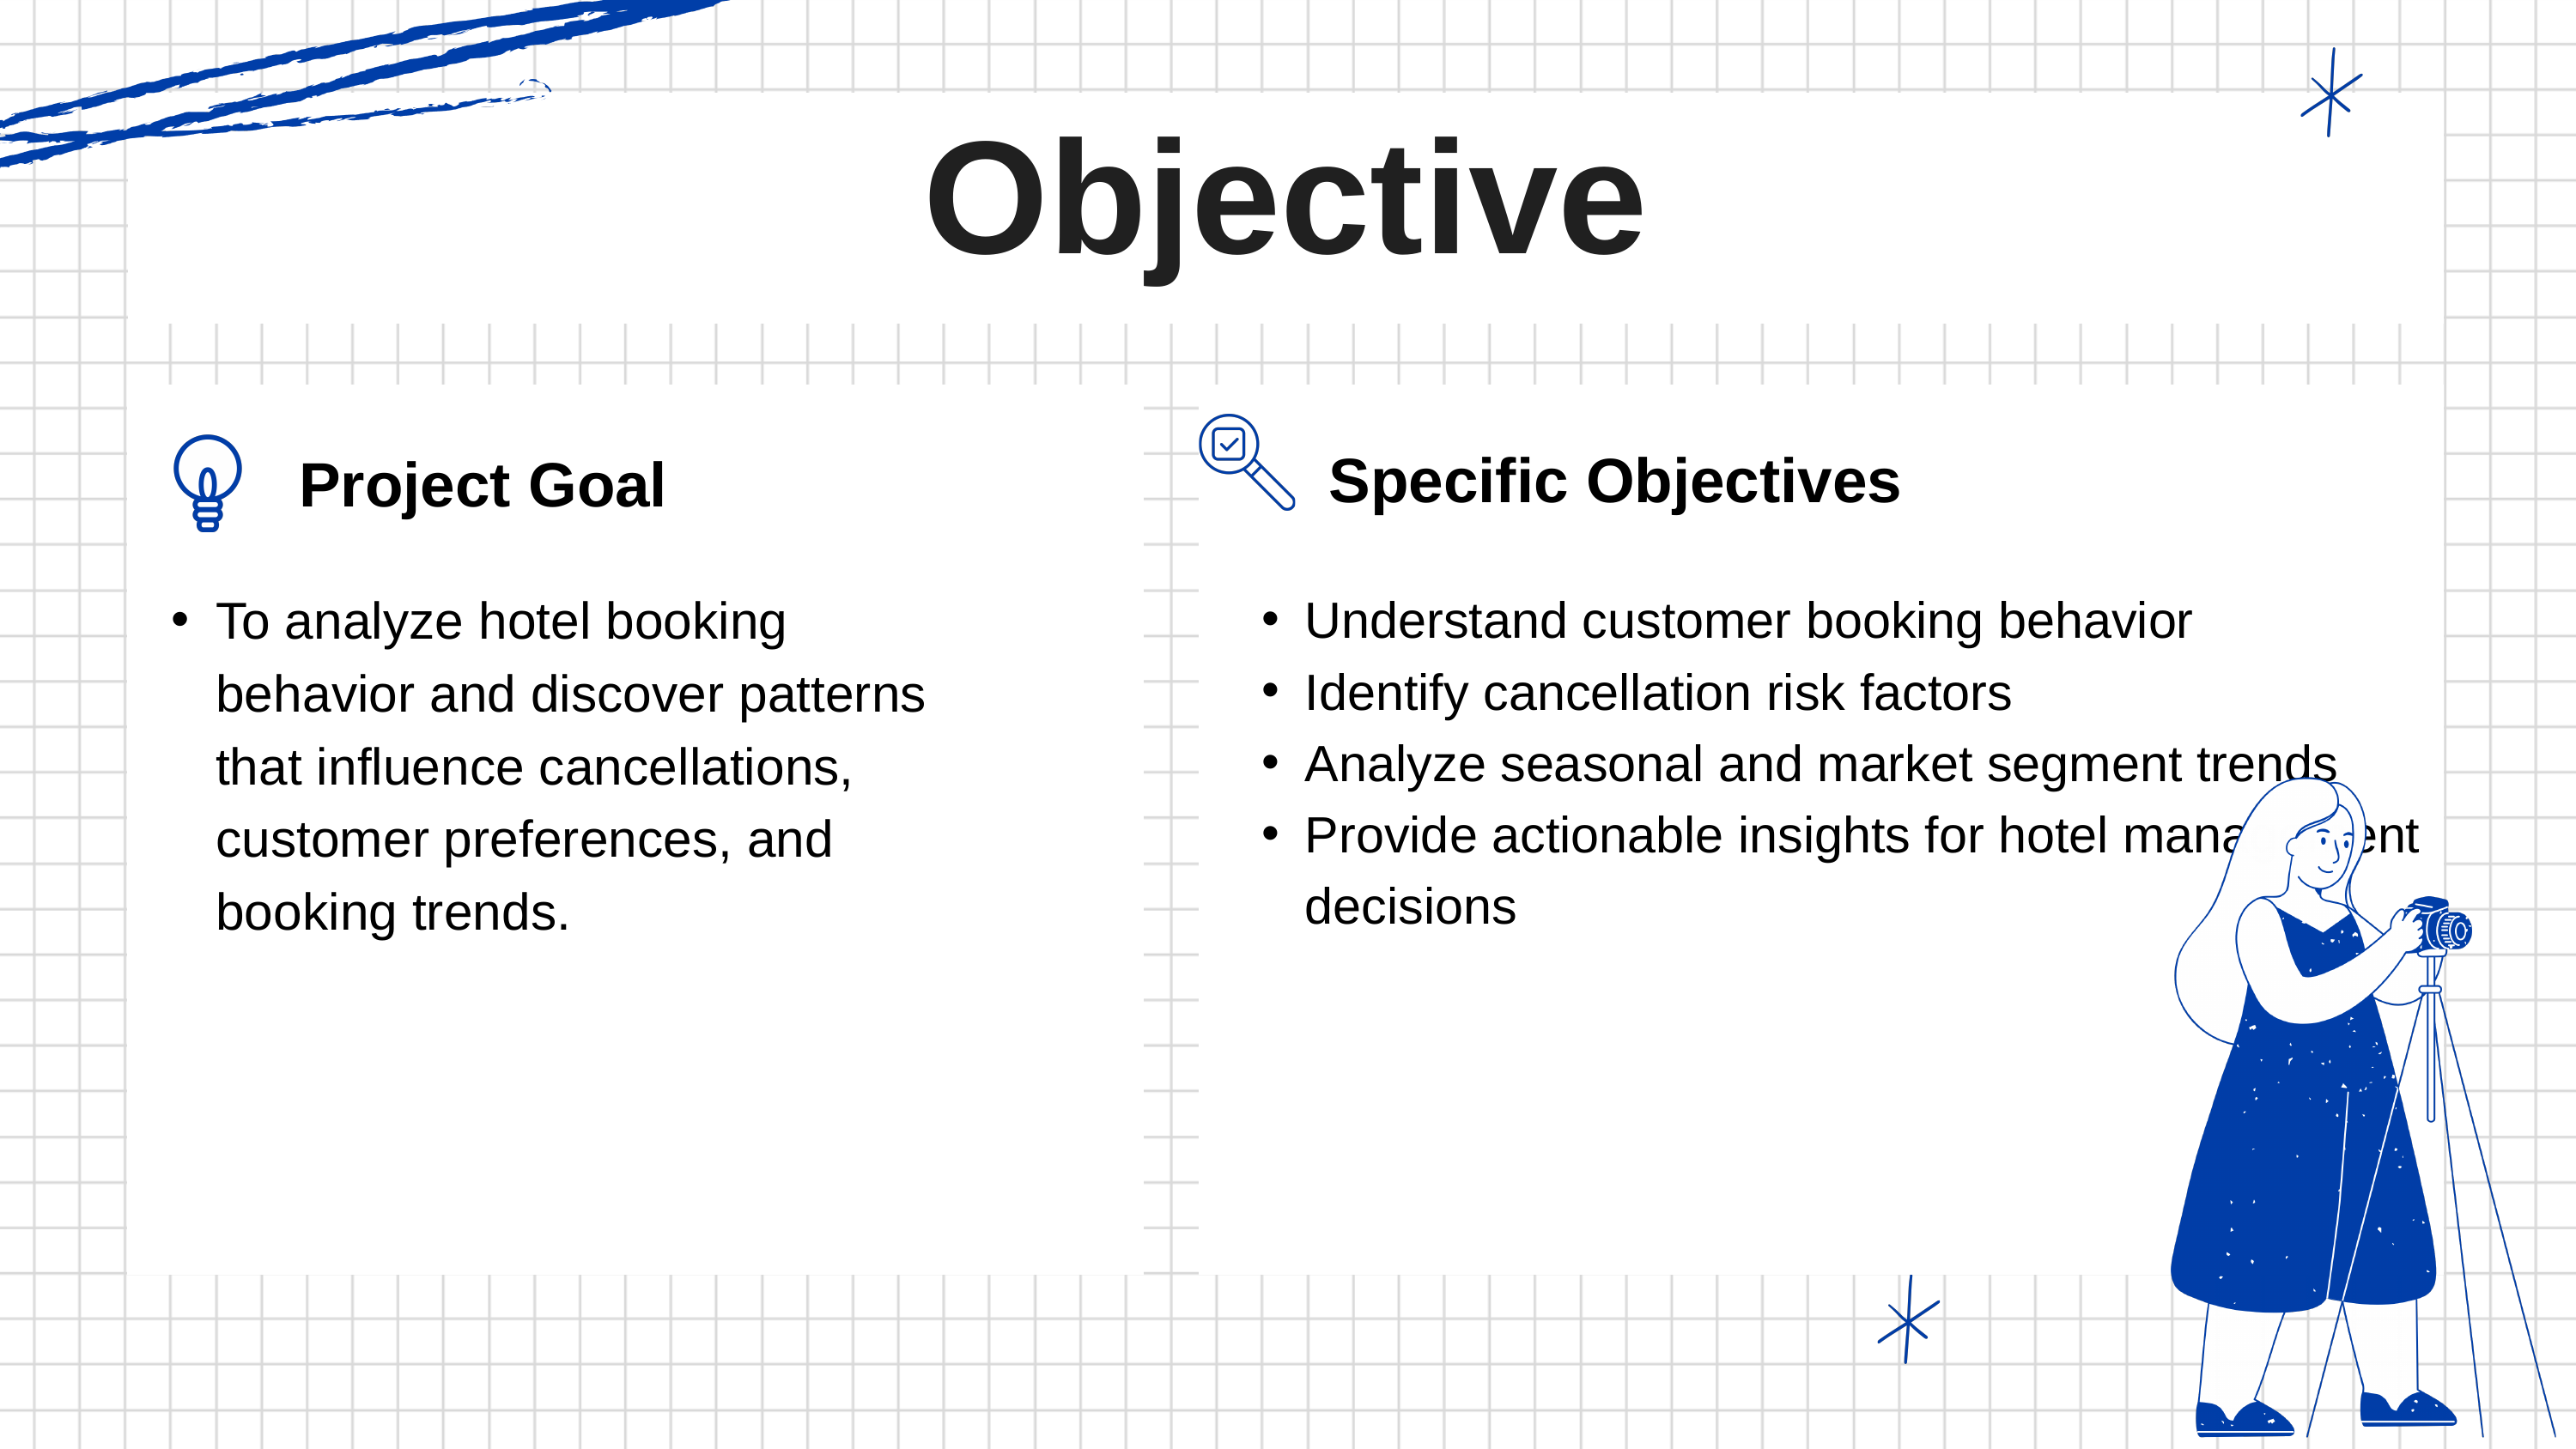

Objective

Specific Objectives
Project Goal
To analyze hotel booking behavior and discover patterns that influence cancellations, customer preferences, and booking trends.
Understand customer booking behavior
Identify cancellation risk factors
Analyze seasonal and market segment trends
Provide actionable insights for hotel management decisions